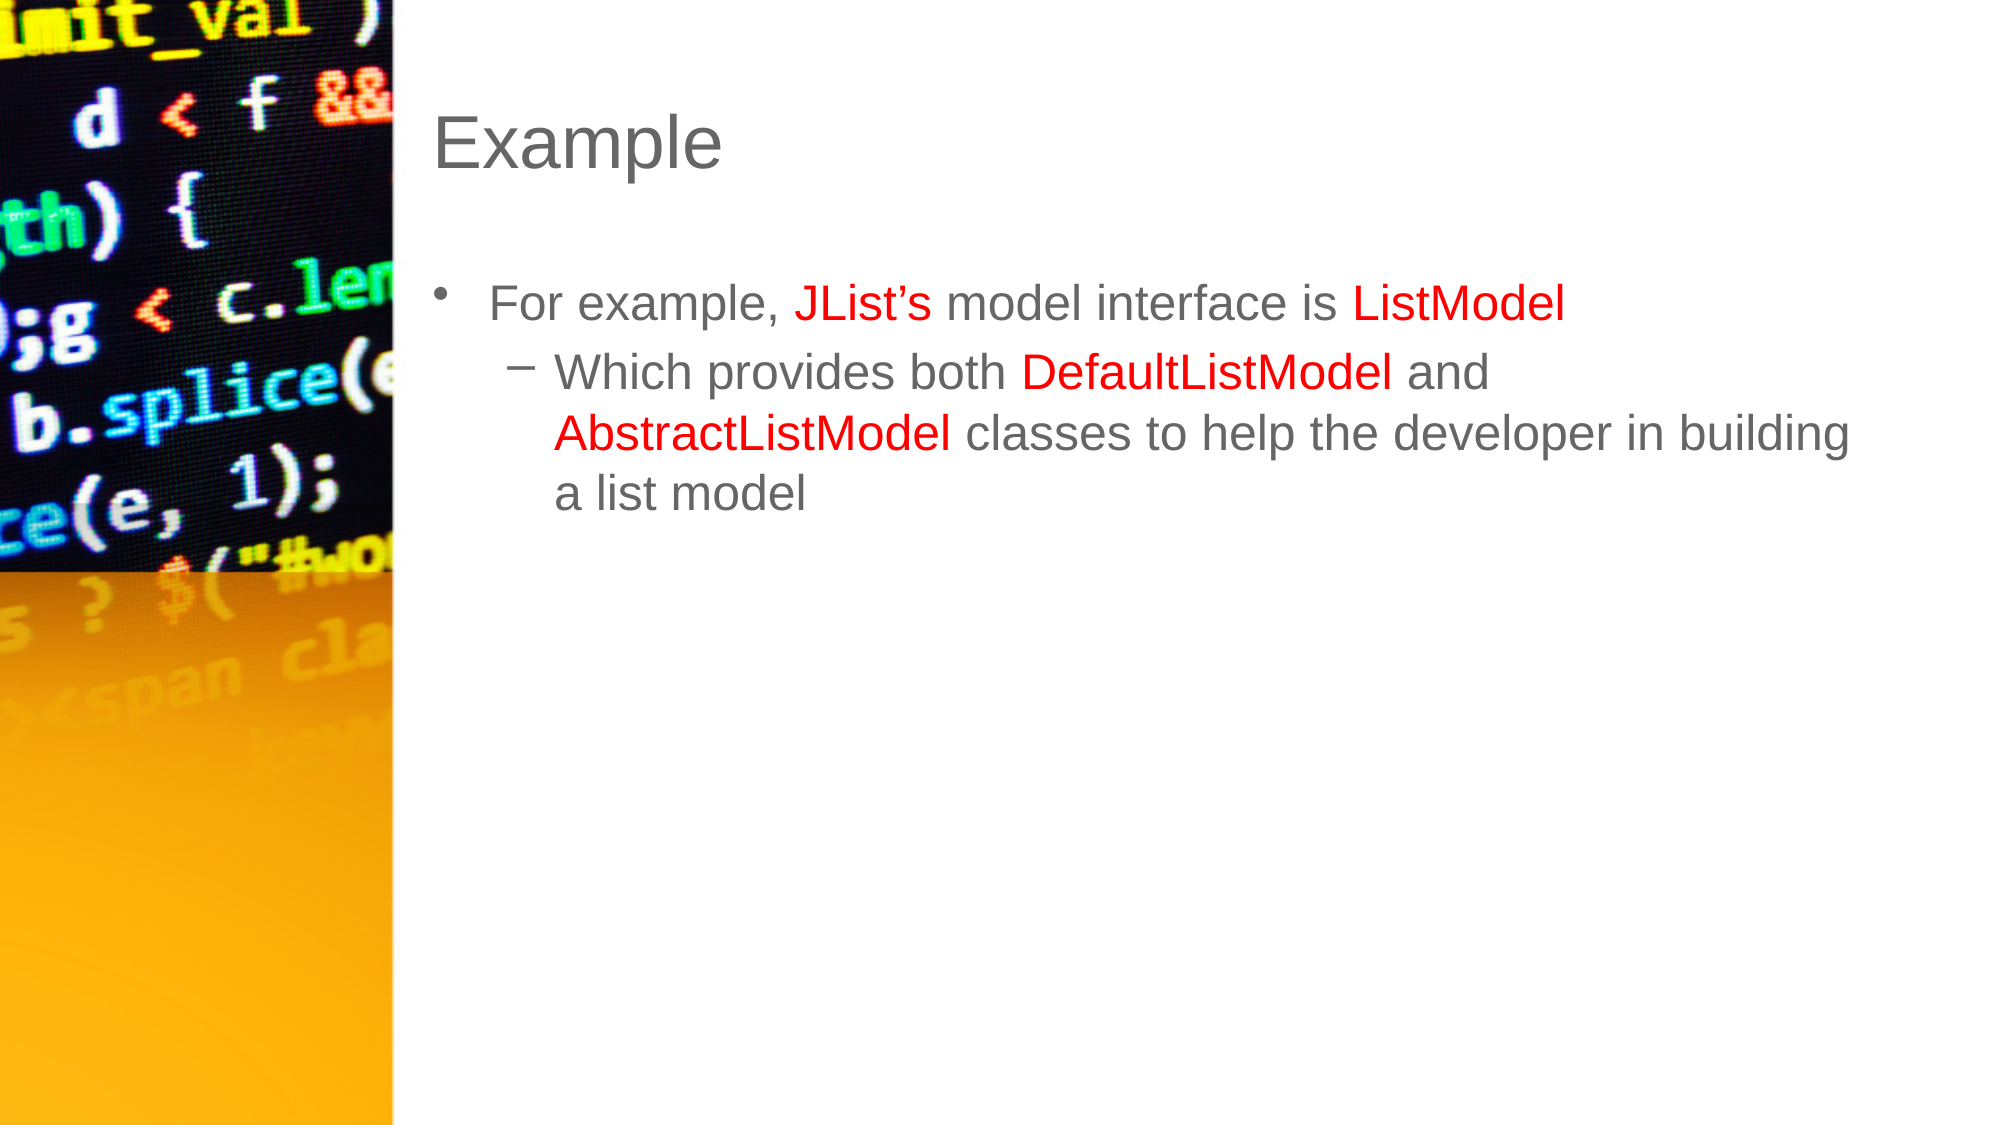

# Example
For example, JList’s model interface is ListModel
Which provides both DefaultListModel and AbstractListModel classes to help the developer in building a list model